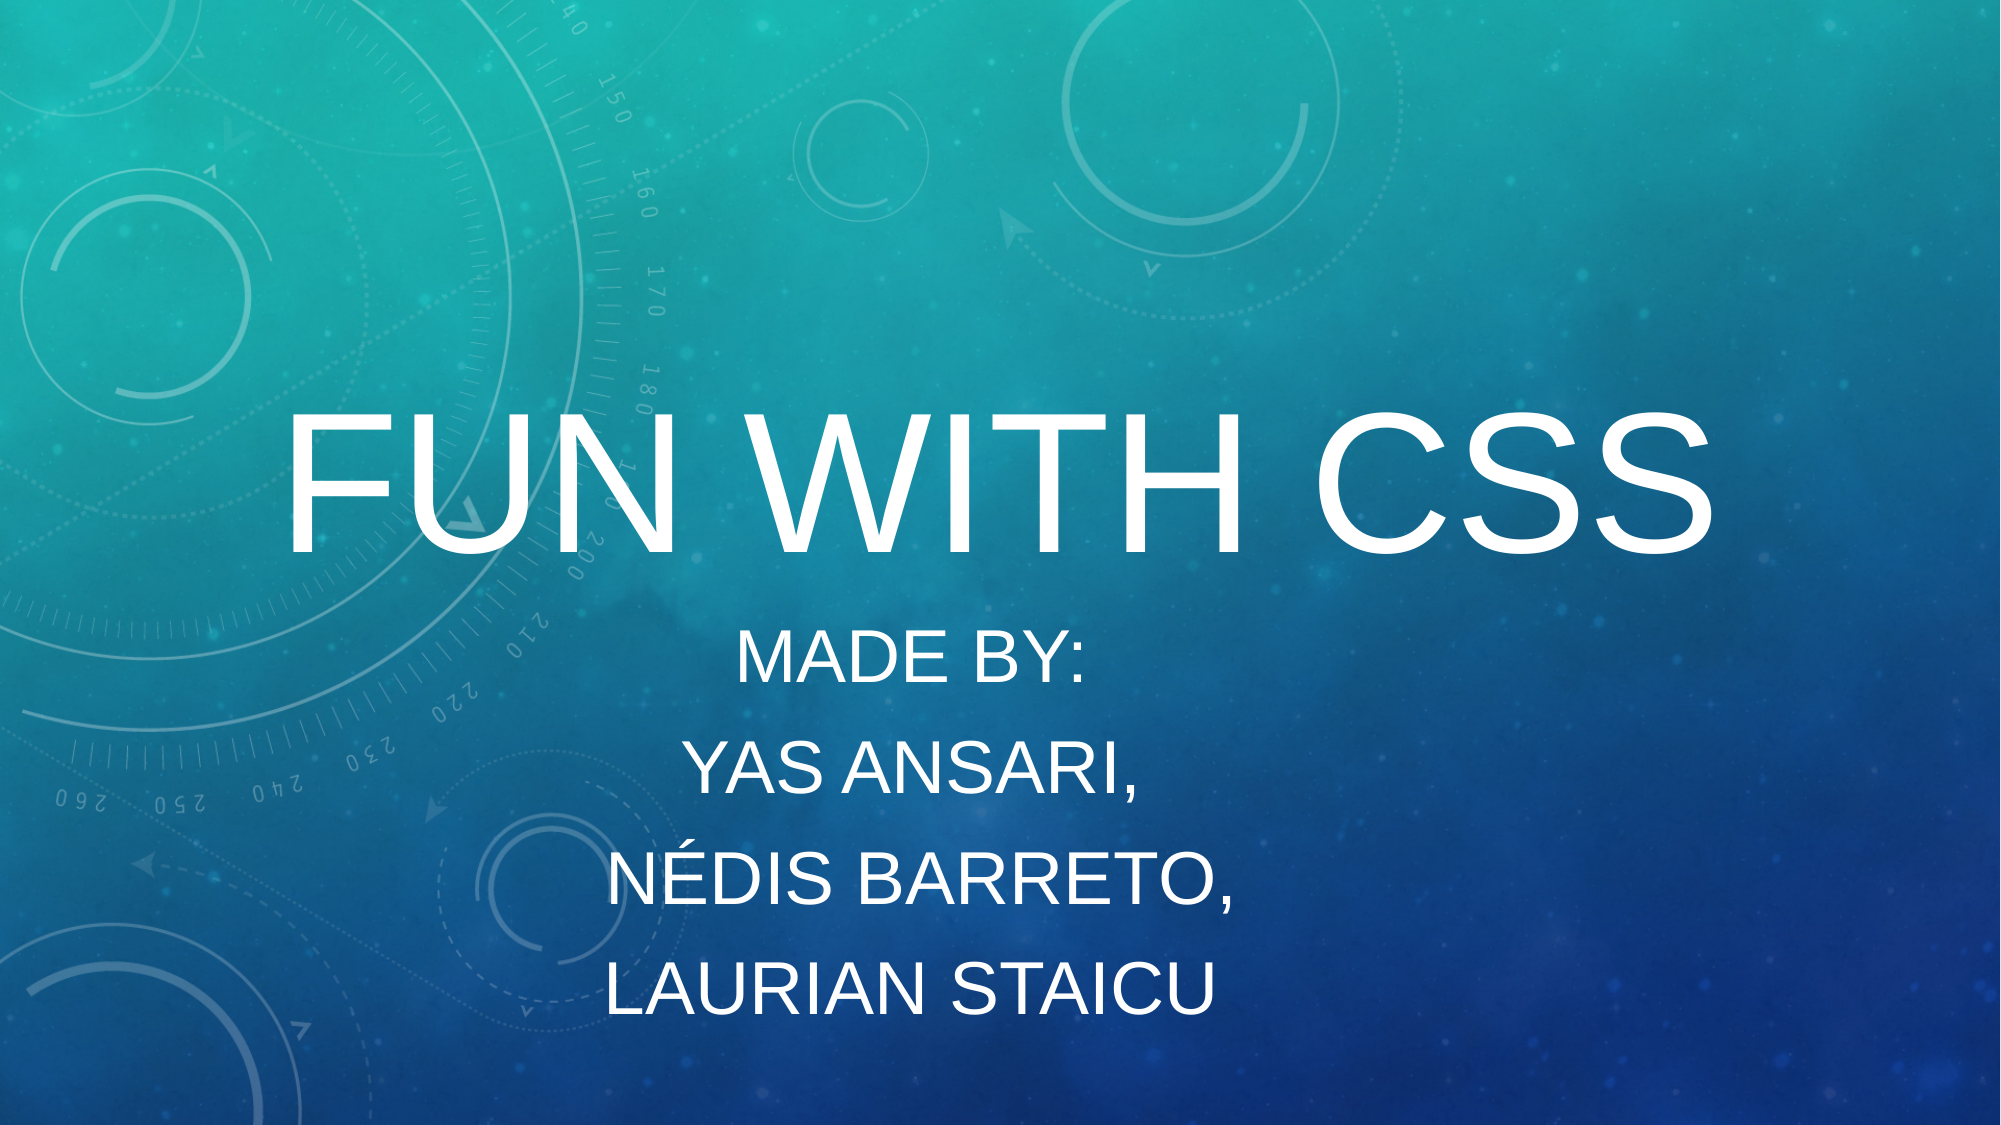

# FUN WITH CSS
Made by:
YAs Ansari,
Nédis Barreto,
Laurian staicu